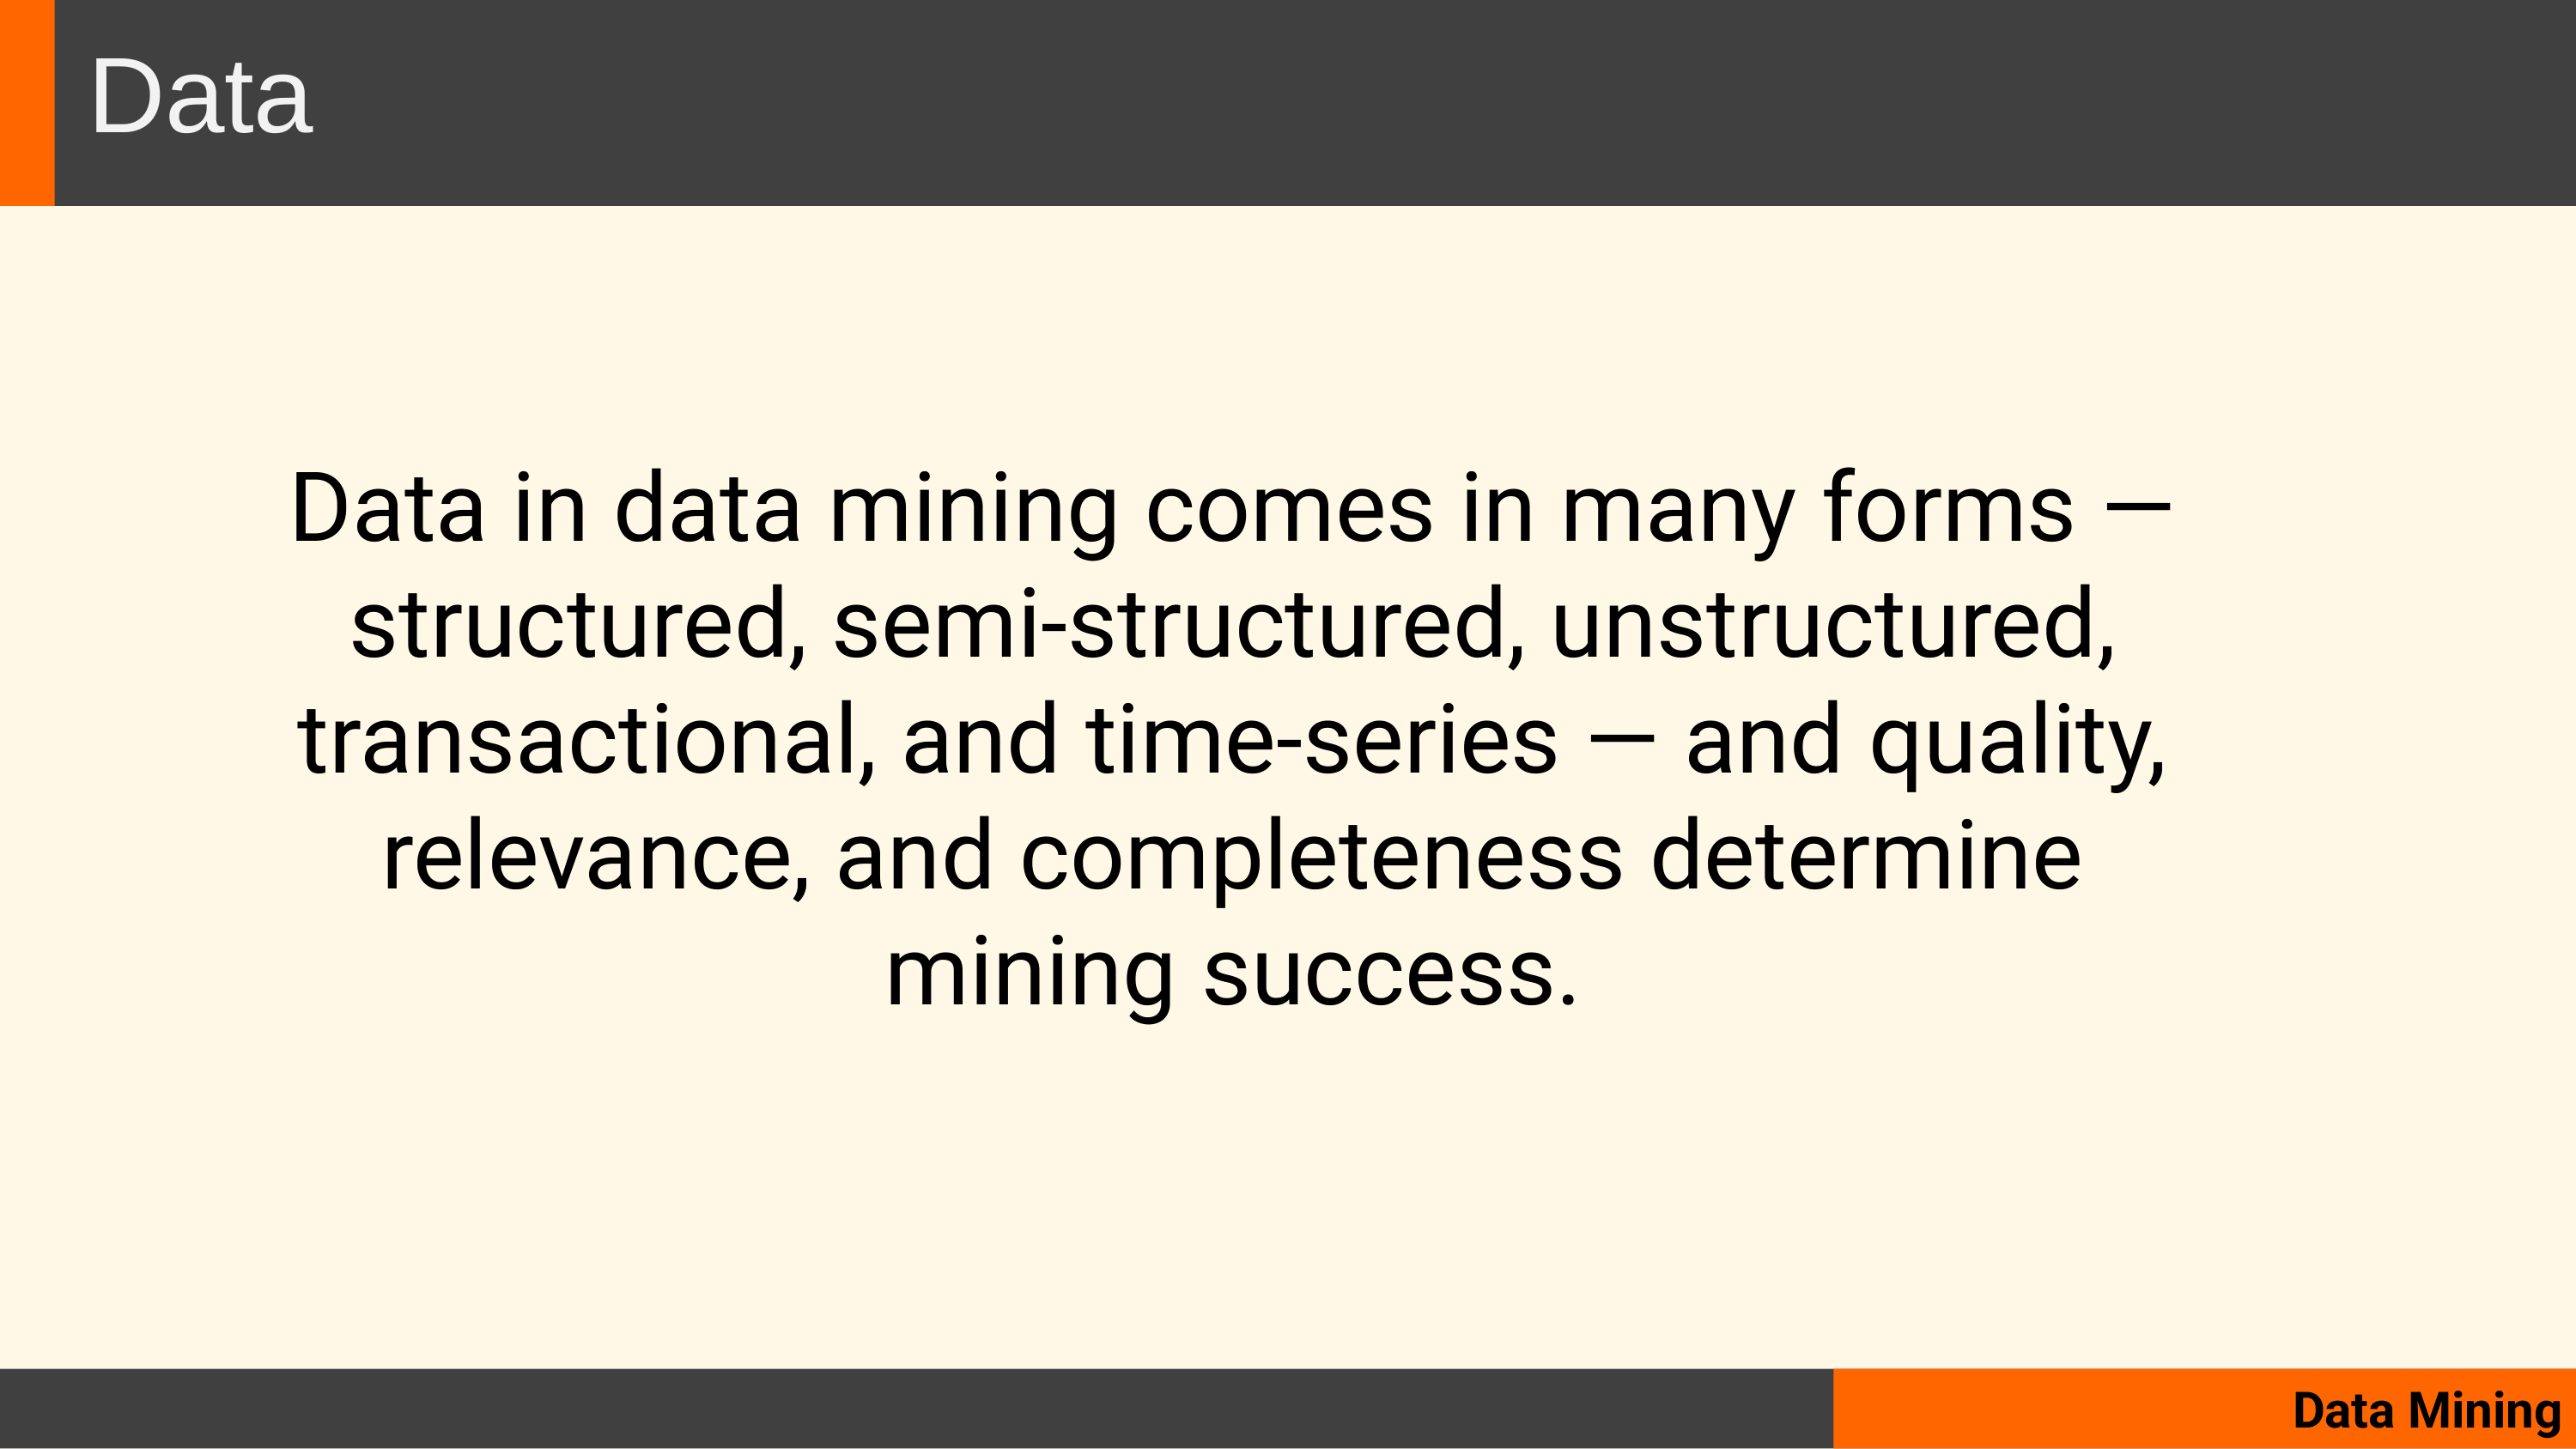

# Data
Data in data mining comes in many forms — structured, semi-structured, unstructured, transactional, and time-series — and quality, relevance, and completeness determine mining success.
Data Mining